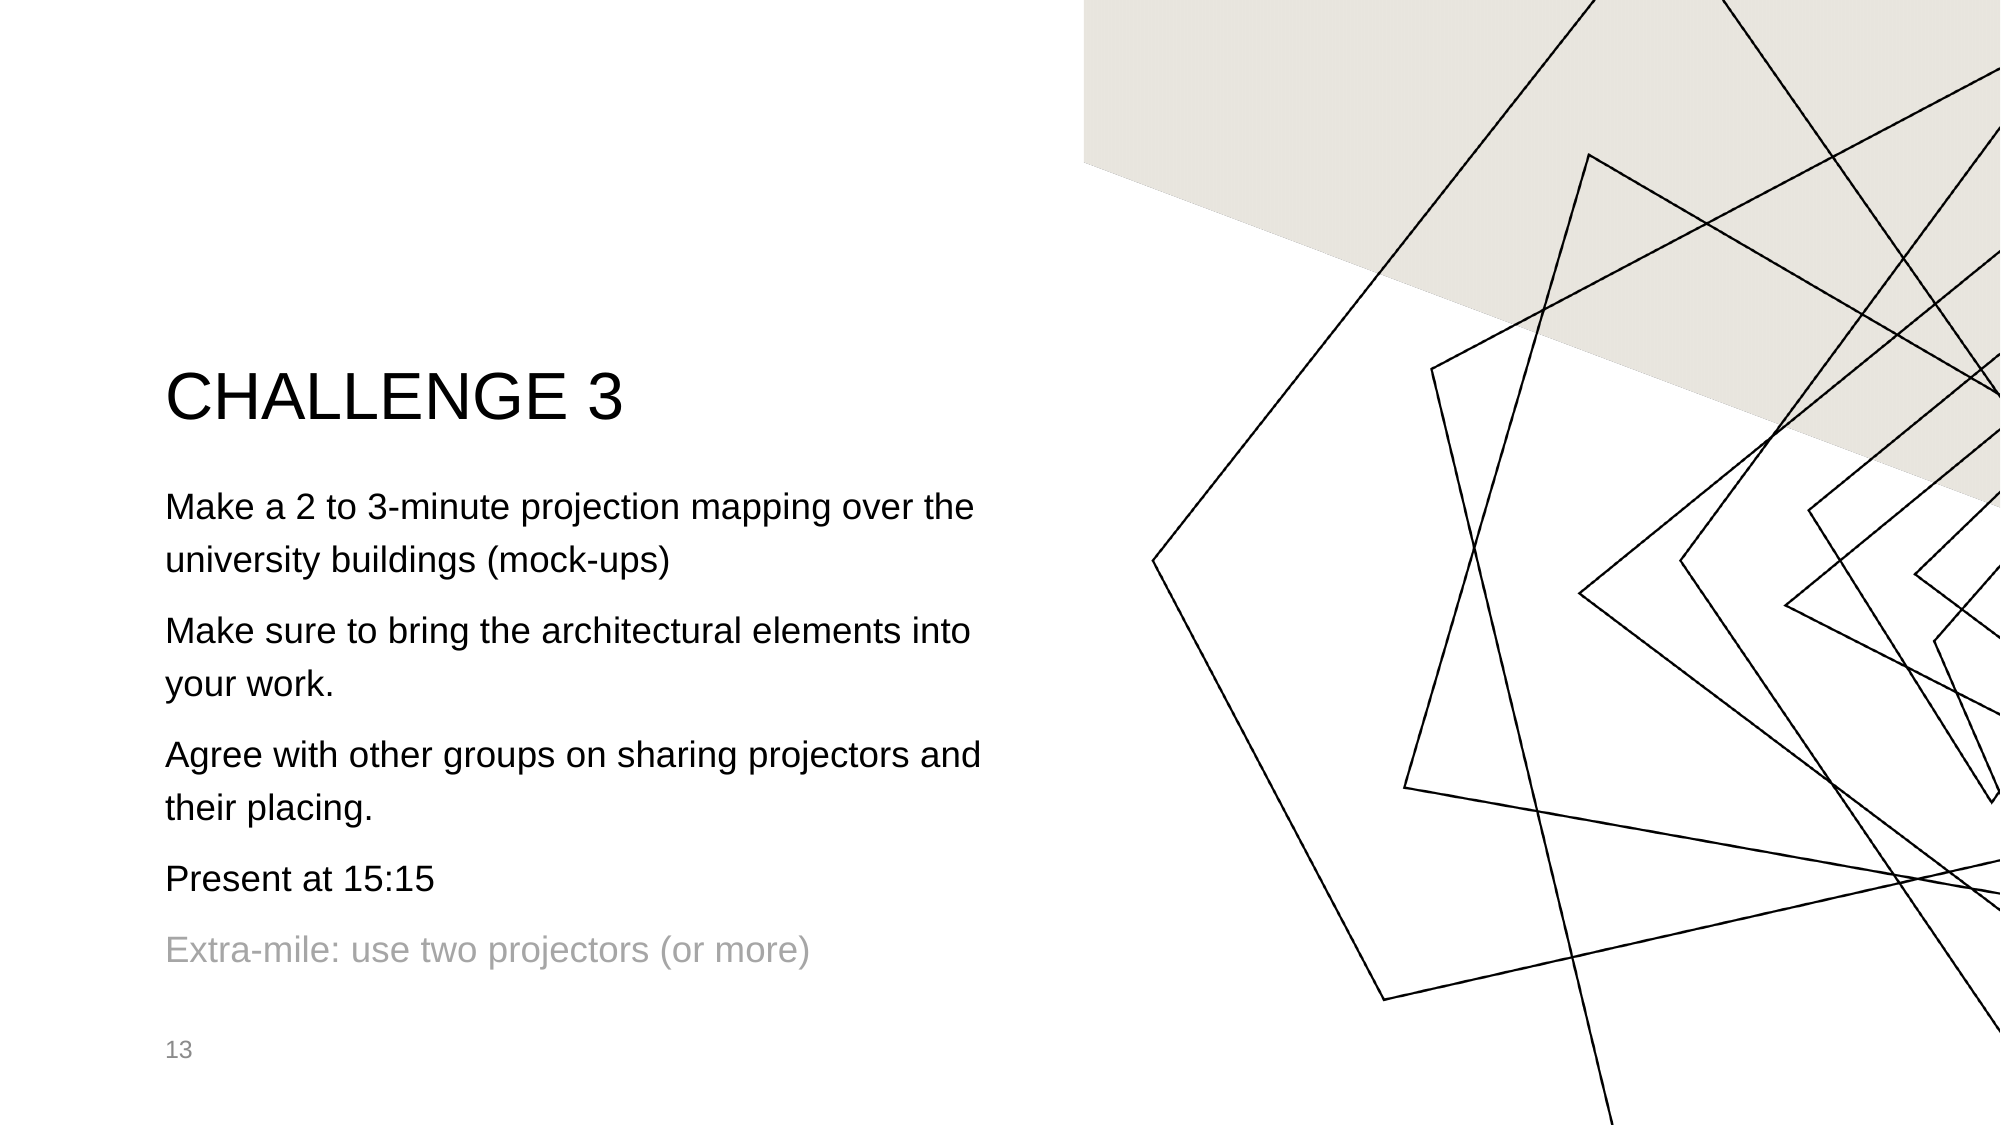

# Challenge 3
Make a 2 to 3-minute projection mapping over the university buildings (mock-ups)
Make sure to bring the architectural elements into your work.
Agree with other groups on sharing projectors and their placing.
Present at 15:15
Extra-mile: use two projectors (or more)
13